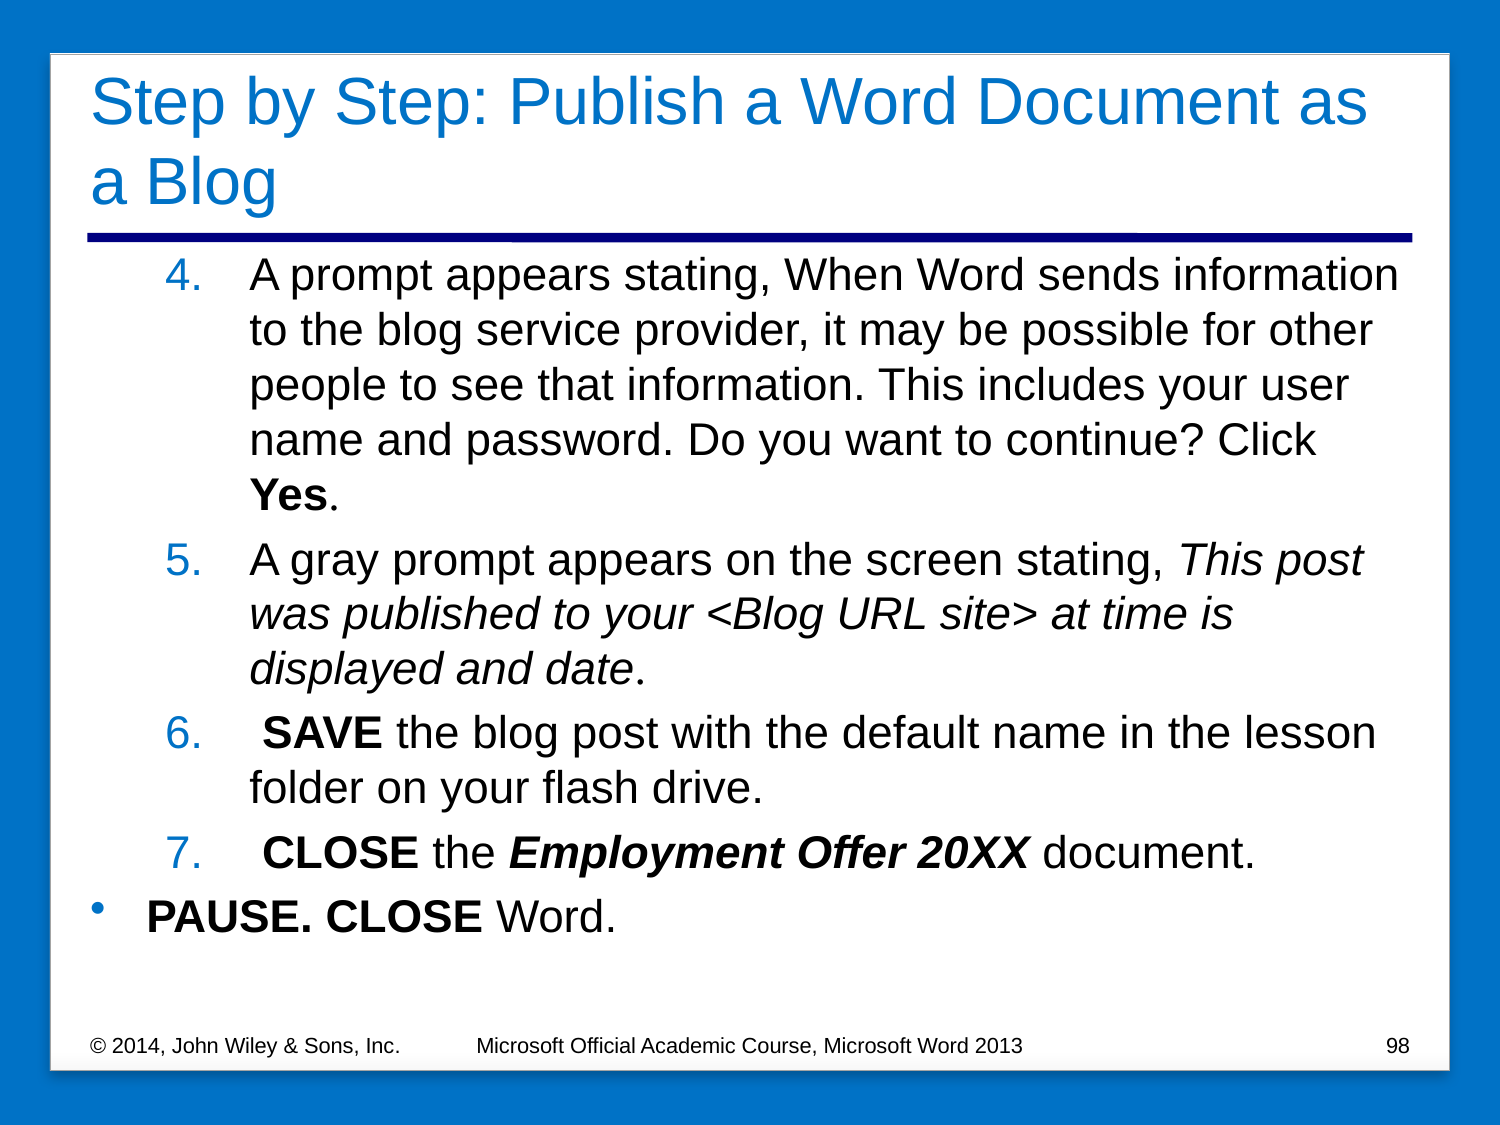

# Step by Step: Publish a Word Document as a Blog
A prompt appears stating, When Word sends information to the blog service provider, it may be possible for other people to see that information. This includes your user name and password. Do you want to continue? Click Yes.
A gray prompt appears on the screen stating, This post was published to your <Blog URL site> at time is displayed and date.
 SAVE the blog post with the default name in the lesson folder on your flash drive.
 CLOSE the Employment Offer 20XX document.
PAUSE. CLOSE Word.
© 2014, John Wiley & Sons, Inc.
Microsoft Official Academic Course, Microsoft Word 2013
98